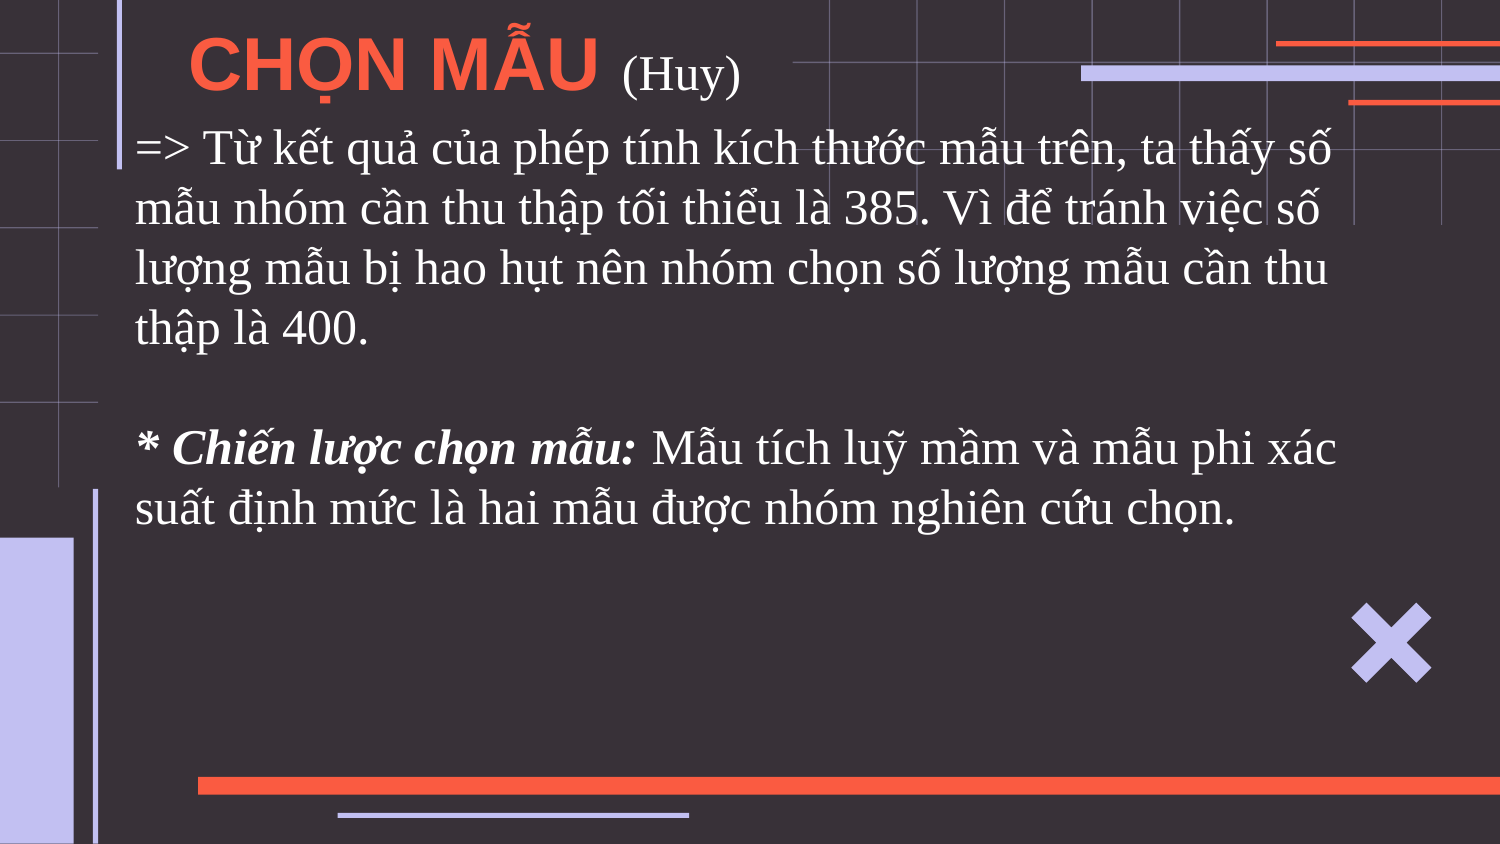

CHỌN MẪU (Huy)
=> Từ kết quả của phép tính kích thước mẫu trên, ta thấy số mẫu nhóm cần thu thập tối thiểu là 385. Vì để tránh việc số lượng mẫu bị hao hụt nên nhóm chọn số lượng mẫu cần thu thập là 400.

* Chiến lược chọn mẫu: Mẫu tích luỹ mầm và mẫu phi xác suất định mức là hai mẫu được nhóm nghiên cứu chọn.